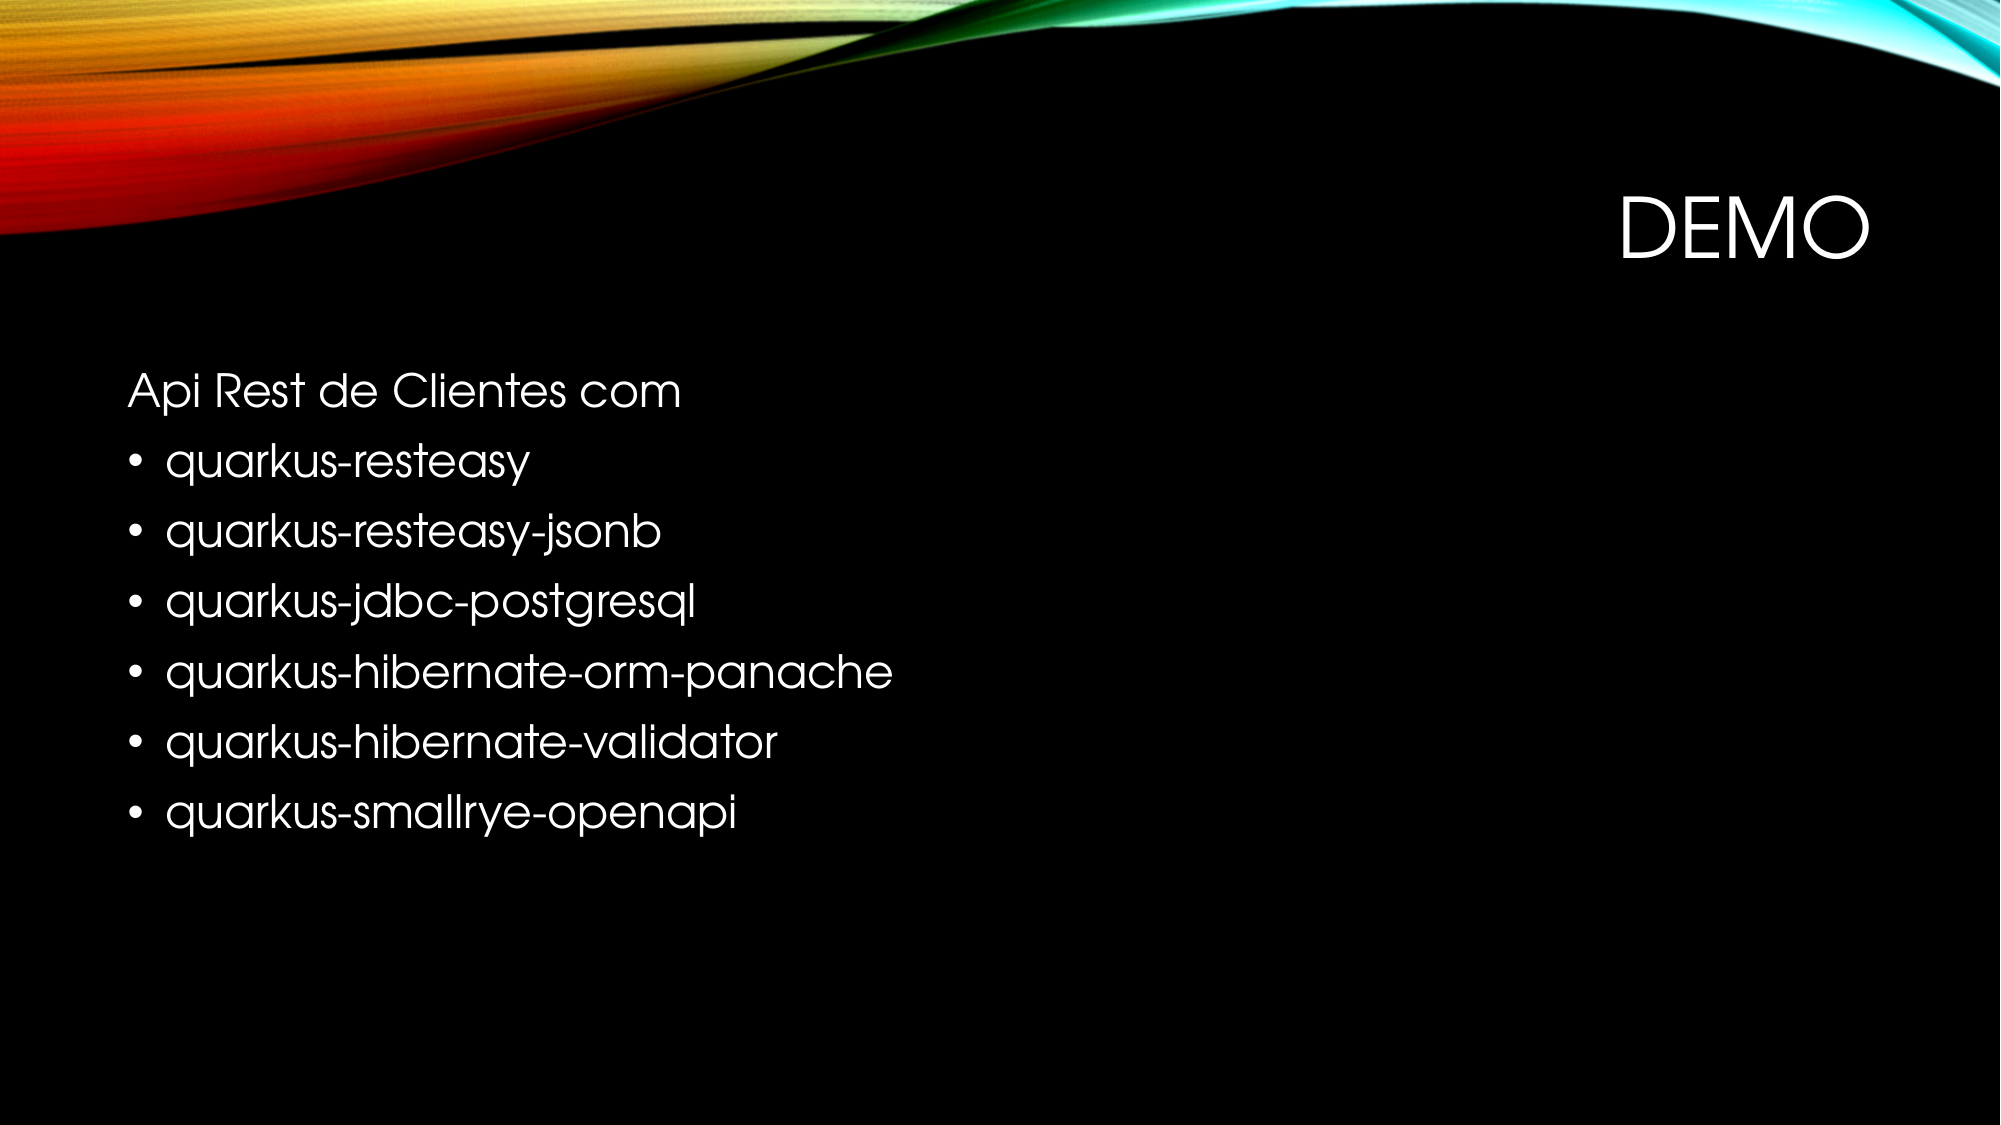

# Demo
Api Rest de Clientes com
quarkus-resteasy
quarkus-resteasy-jsonb
quarkus-jdbc-postgresql
quarkus-hibernate-orm-panache
quarkus-hibernate-validator
quarkus-smallrye-openapi